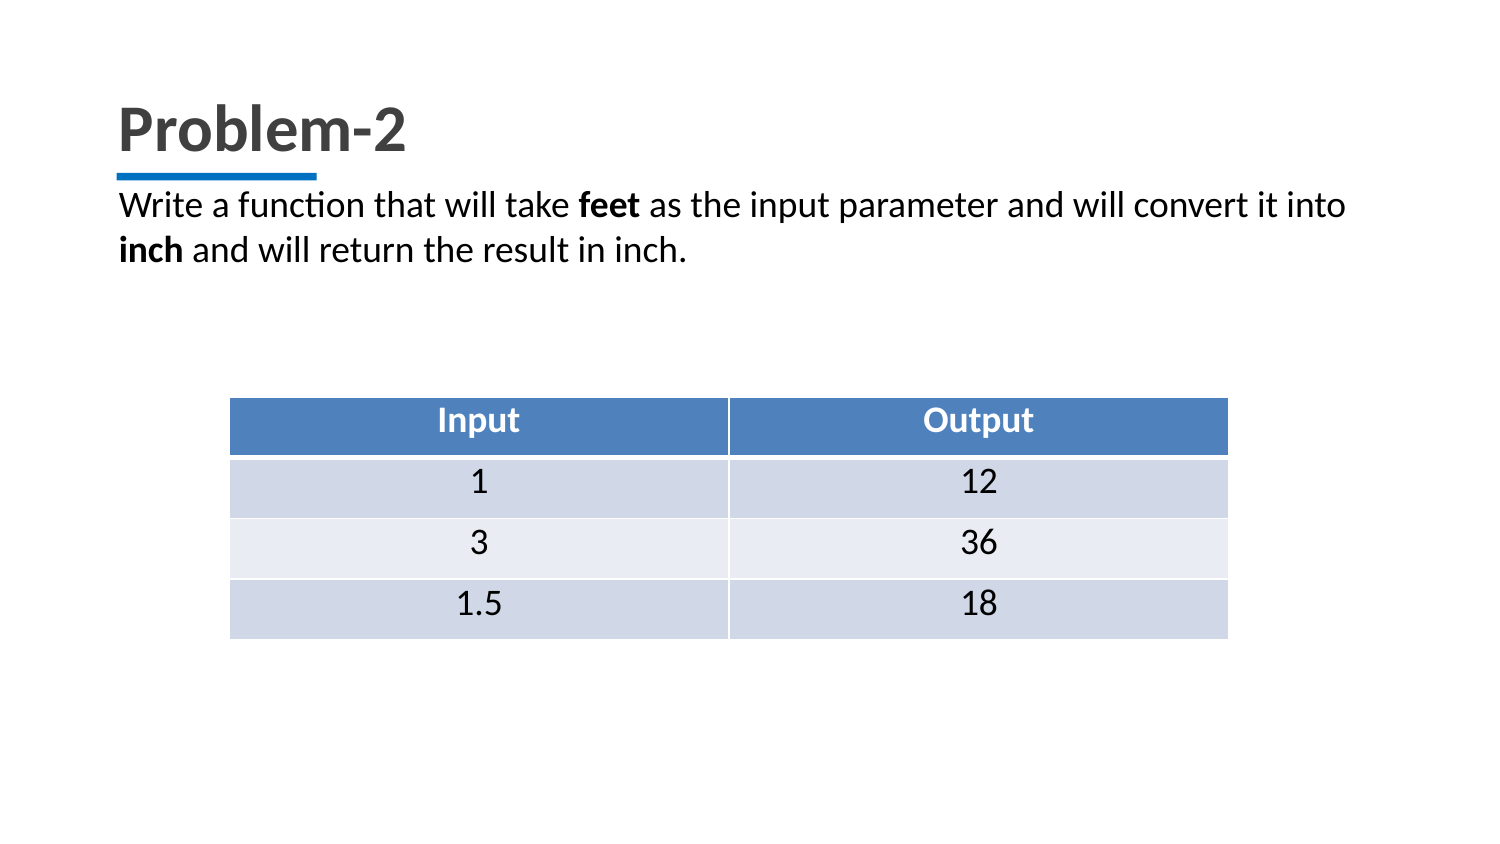

Problem-2
Write a function that will take feet as the input parameter and will convert it into inch and will return the result in inch.

| Input | Output |
| --- | --- |
| 1 | 12 |
| 3 | 36 |
| 1.5 | 18 |